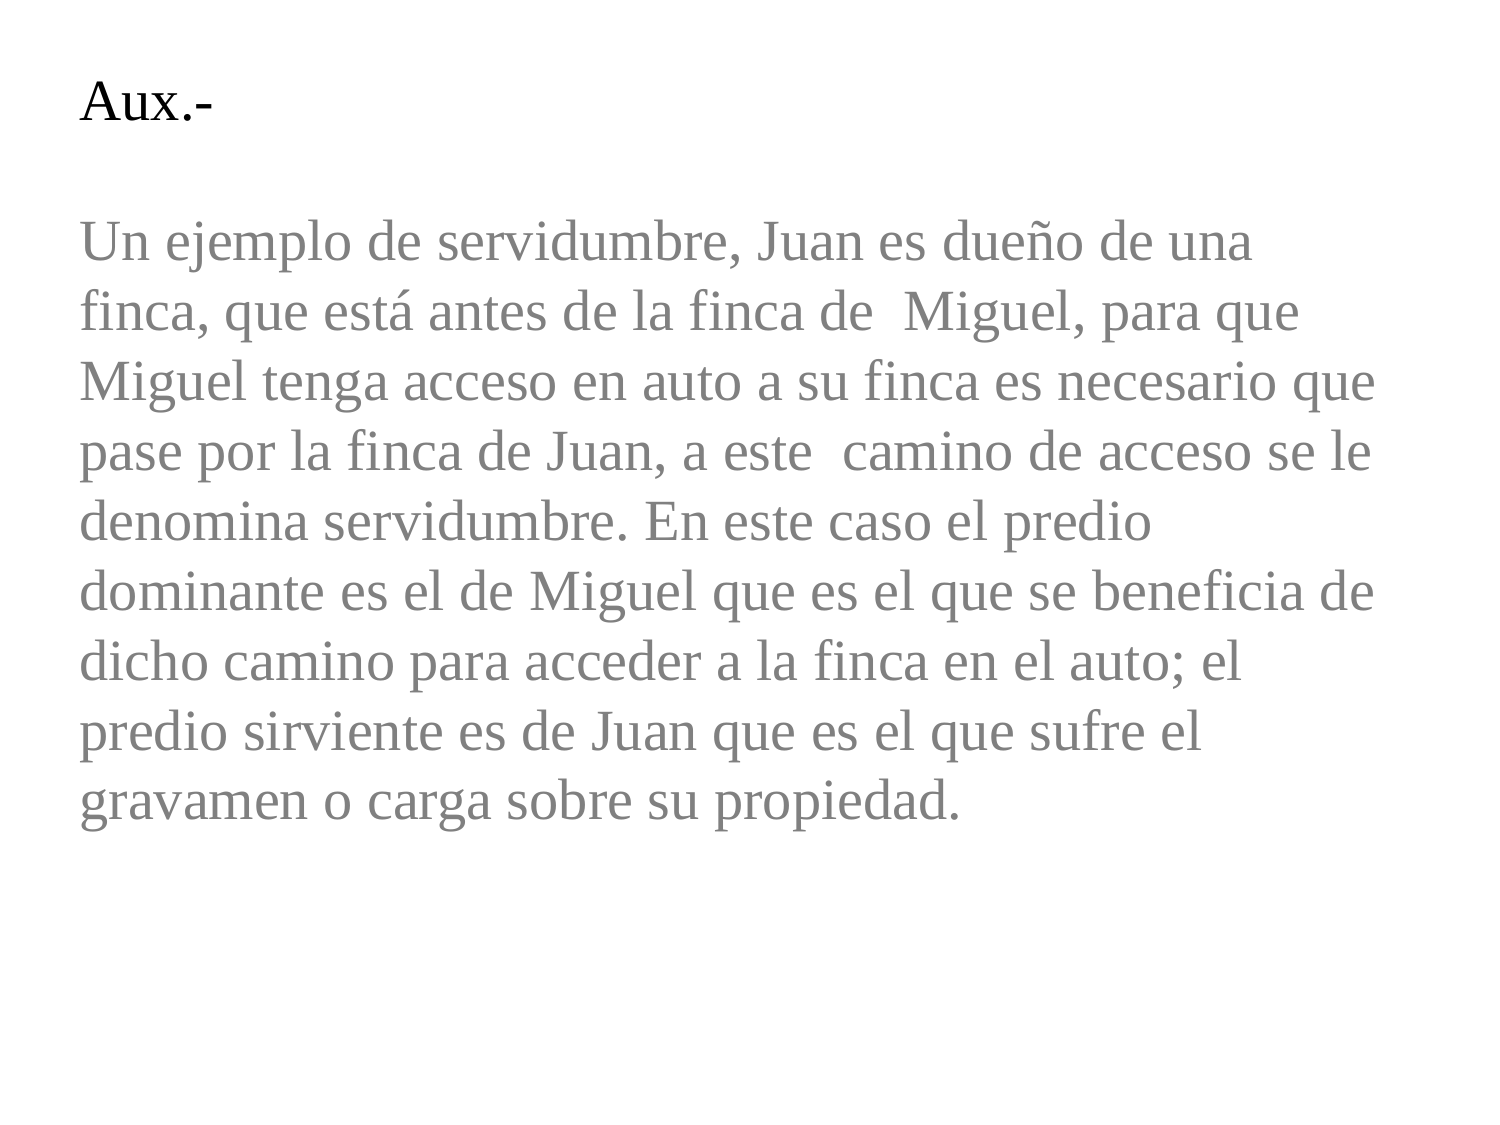

Aux.-

Un ejemplo de servidumbre, Juan es dueño de una finca, que está antes de la finca de  Miguel, para que Miguel tenga acceso en auto a su finca es necesario que pase por la finca de Juan, a este  camino de acceso se le denomina servidumbre. En este caso el predio dominante es el de Miguel que es el que se beneficia de dicho camino para acceder a la finca en el auto; el predio sirviente es de Juan que es el que sufre el gravamen o carga sobre su propiedad.